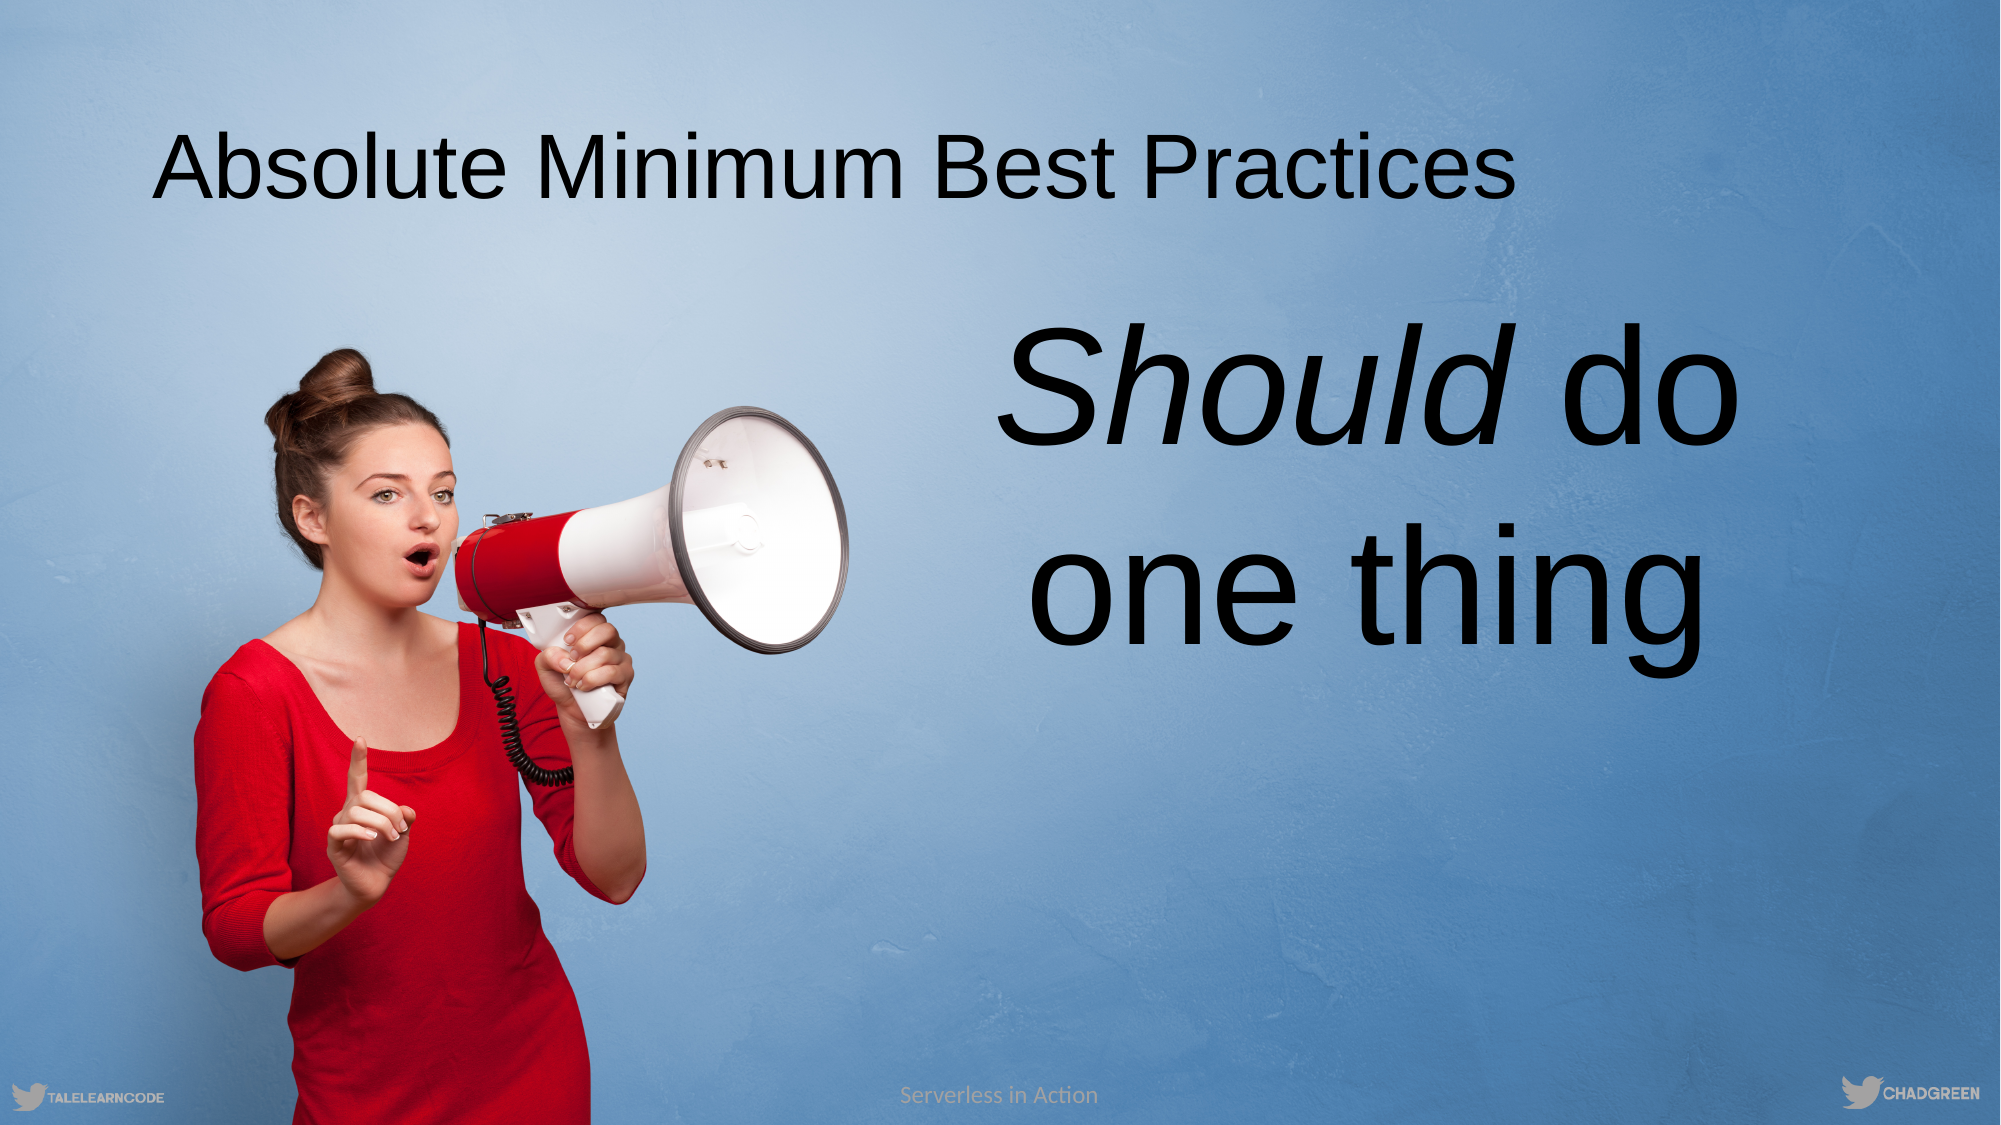

# Absolute Minimum Best Practices
Should do one thing